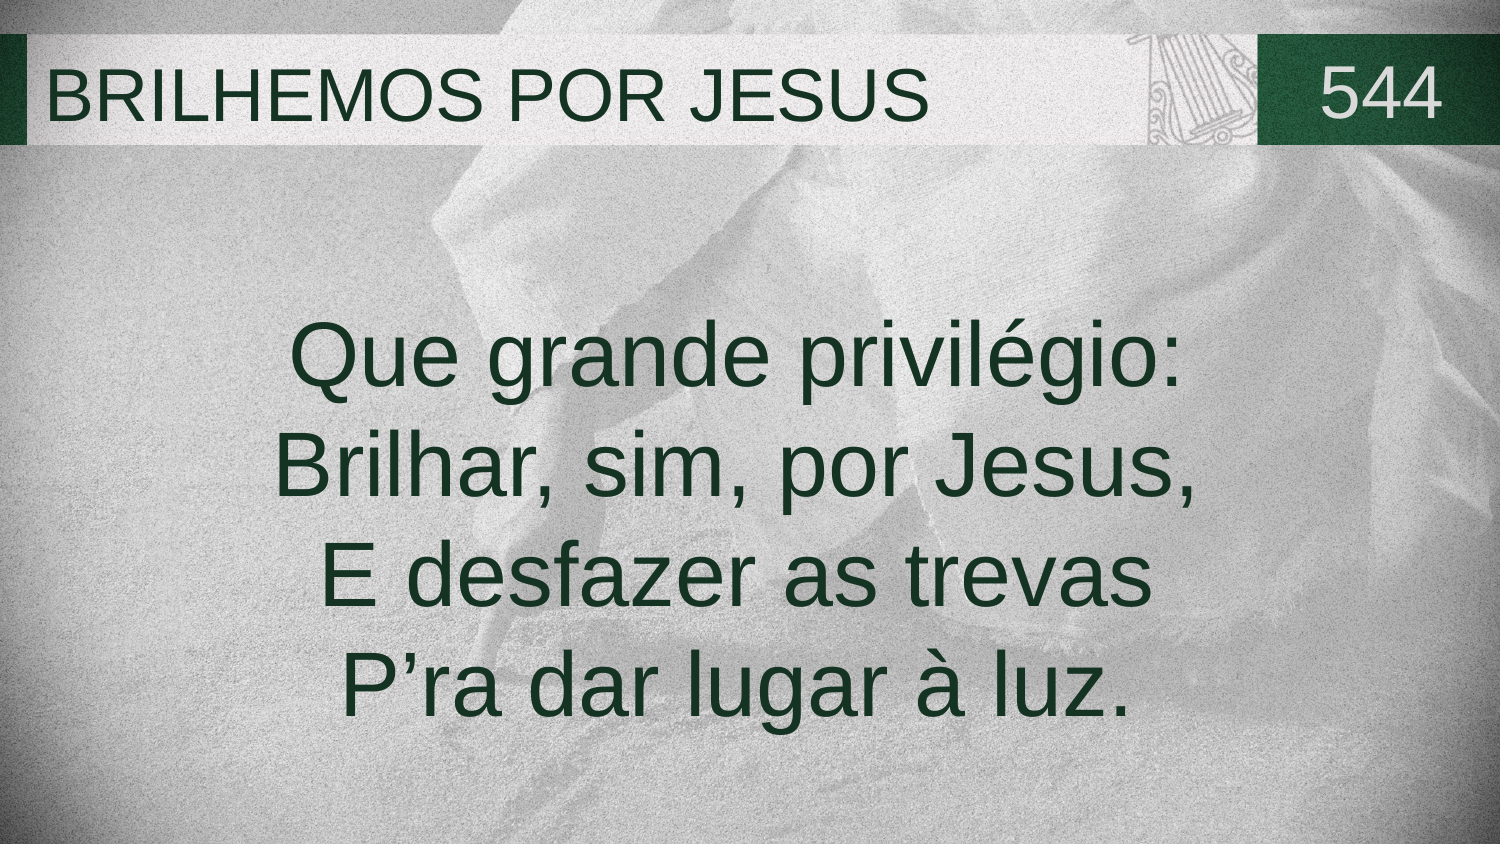

# BRILHEMOS POR JESUS
544
Que grande privilégio:
Brilhar, sim, por Jesus,
E desfazer as trevas
P’ra dar lugar à luz.